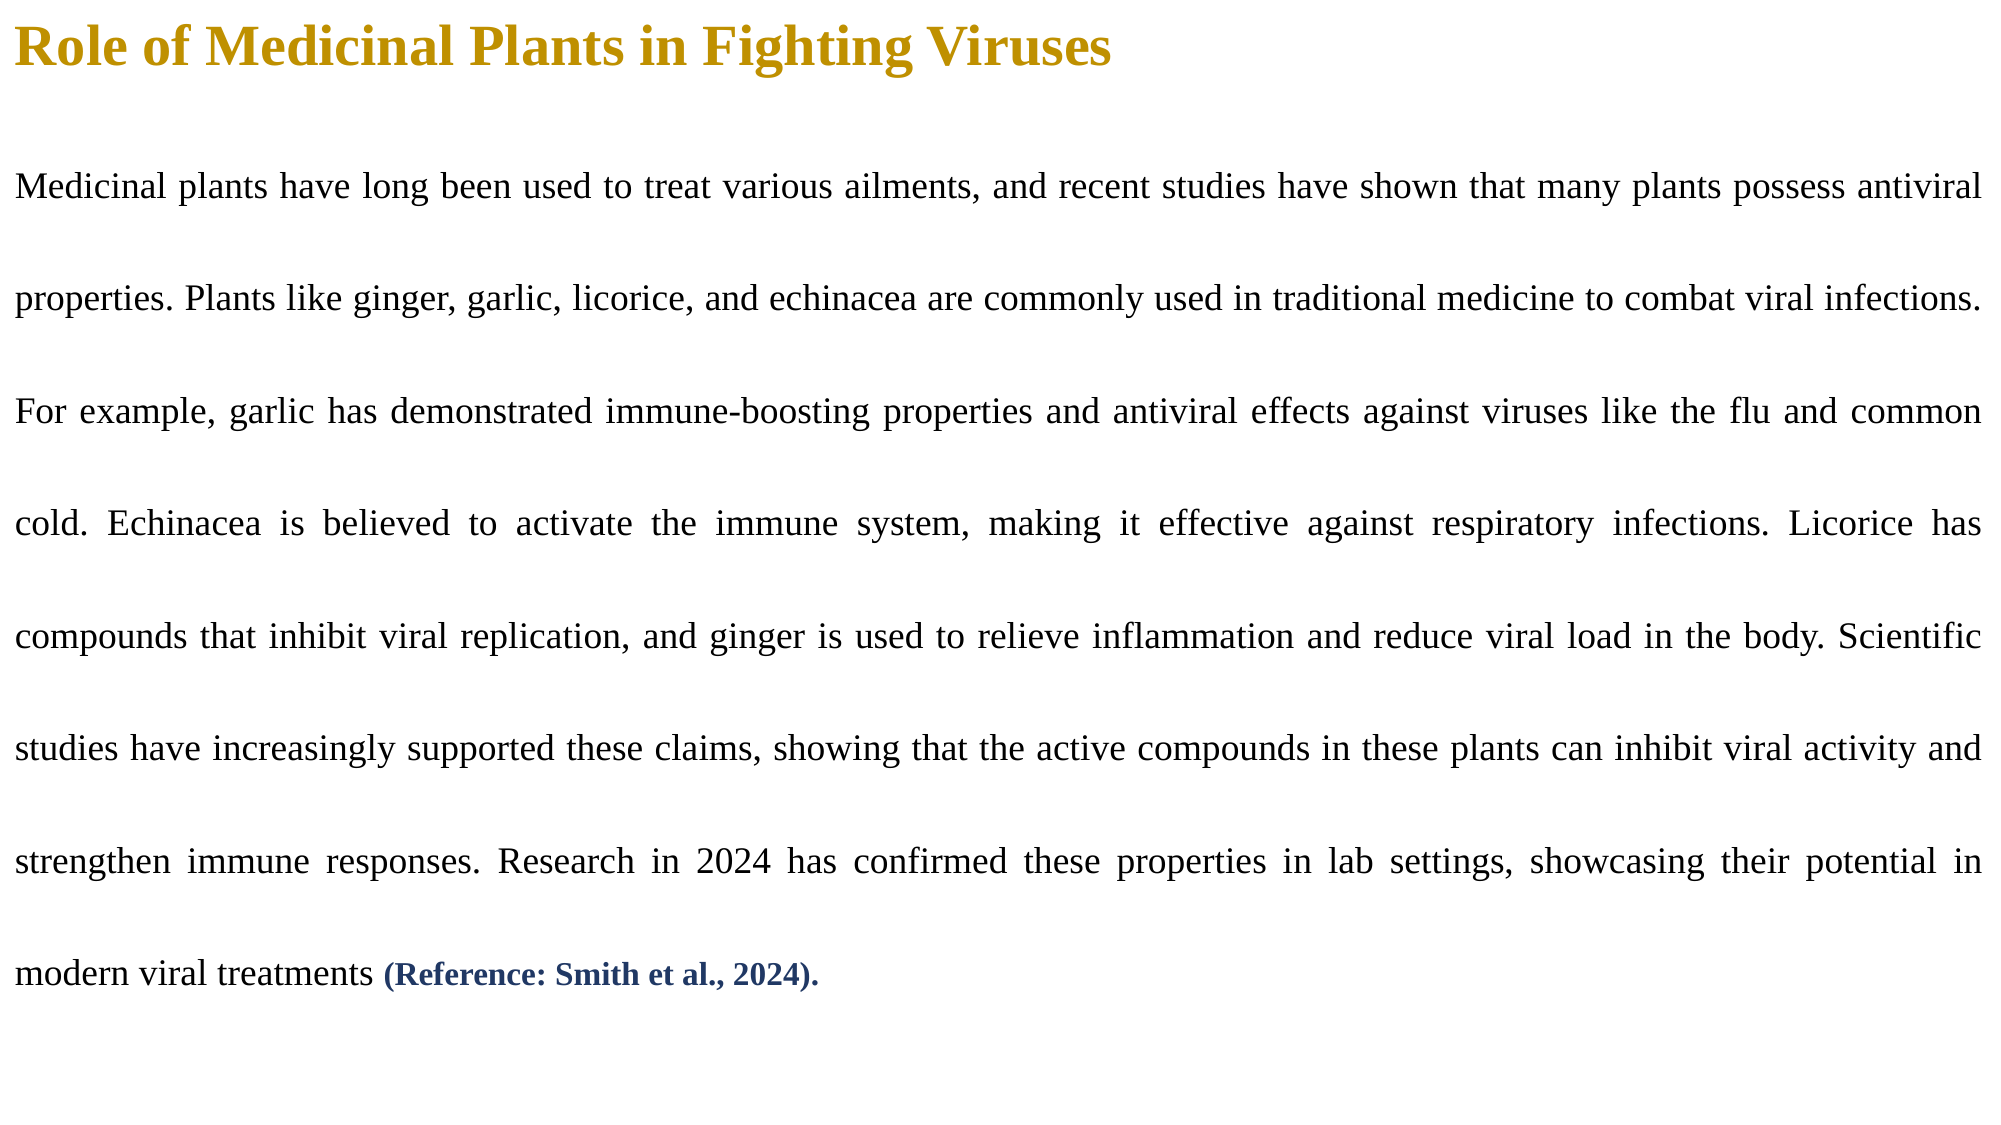

Role of Medicinal Plants in Fighting Viruses
Medicinal plants have long been used to treat various ailments, and recent studies have shown that many plants possess antiviral properties. Plants like ginger, garlic, licorice, and echinacea are commonly used in traditional medicine to combat viral infections. For example, garlic has demonstrated immune-boosting properties and antiviral effects against viruses like the flu and common cold. Echinacea is believed to activate the immune system, making it effective against respiratory infections. Licorice has compounds that inhibit viral replication, and ginger is used to relieve inflammation and reduce viral load in the body. Scientific studies have increasingly supported these claims, showing that the active compounds in these plants can inhibit viral activity and strengthen immune responses. Research in 2024 has confirmed these properties in lab settings, showcasing their potential in modern viral treatments (Reference: Smith et al., 2024).